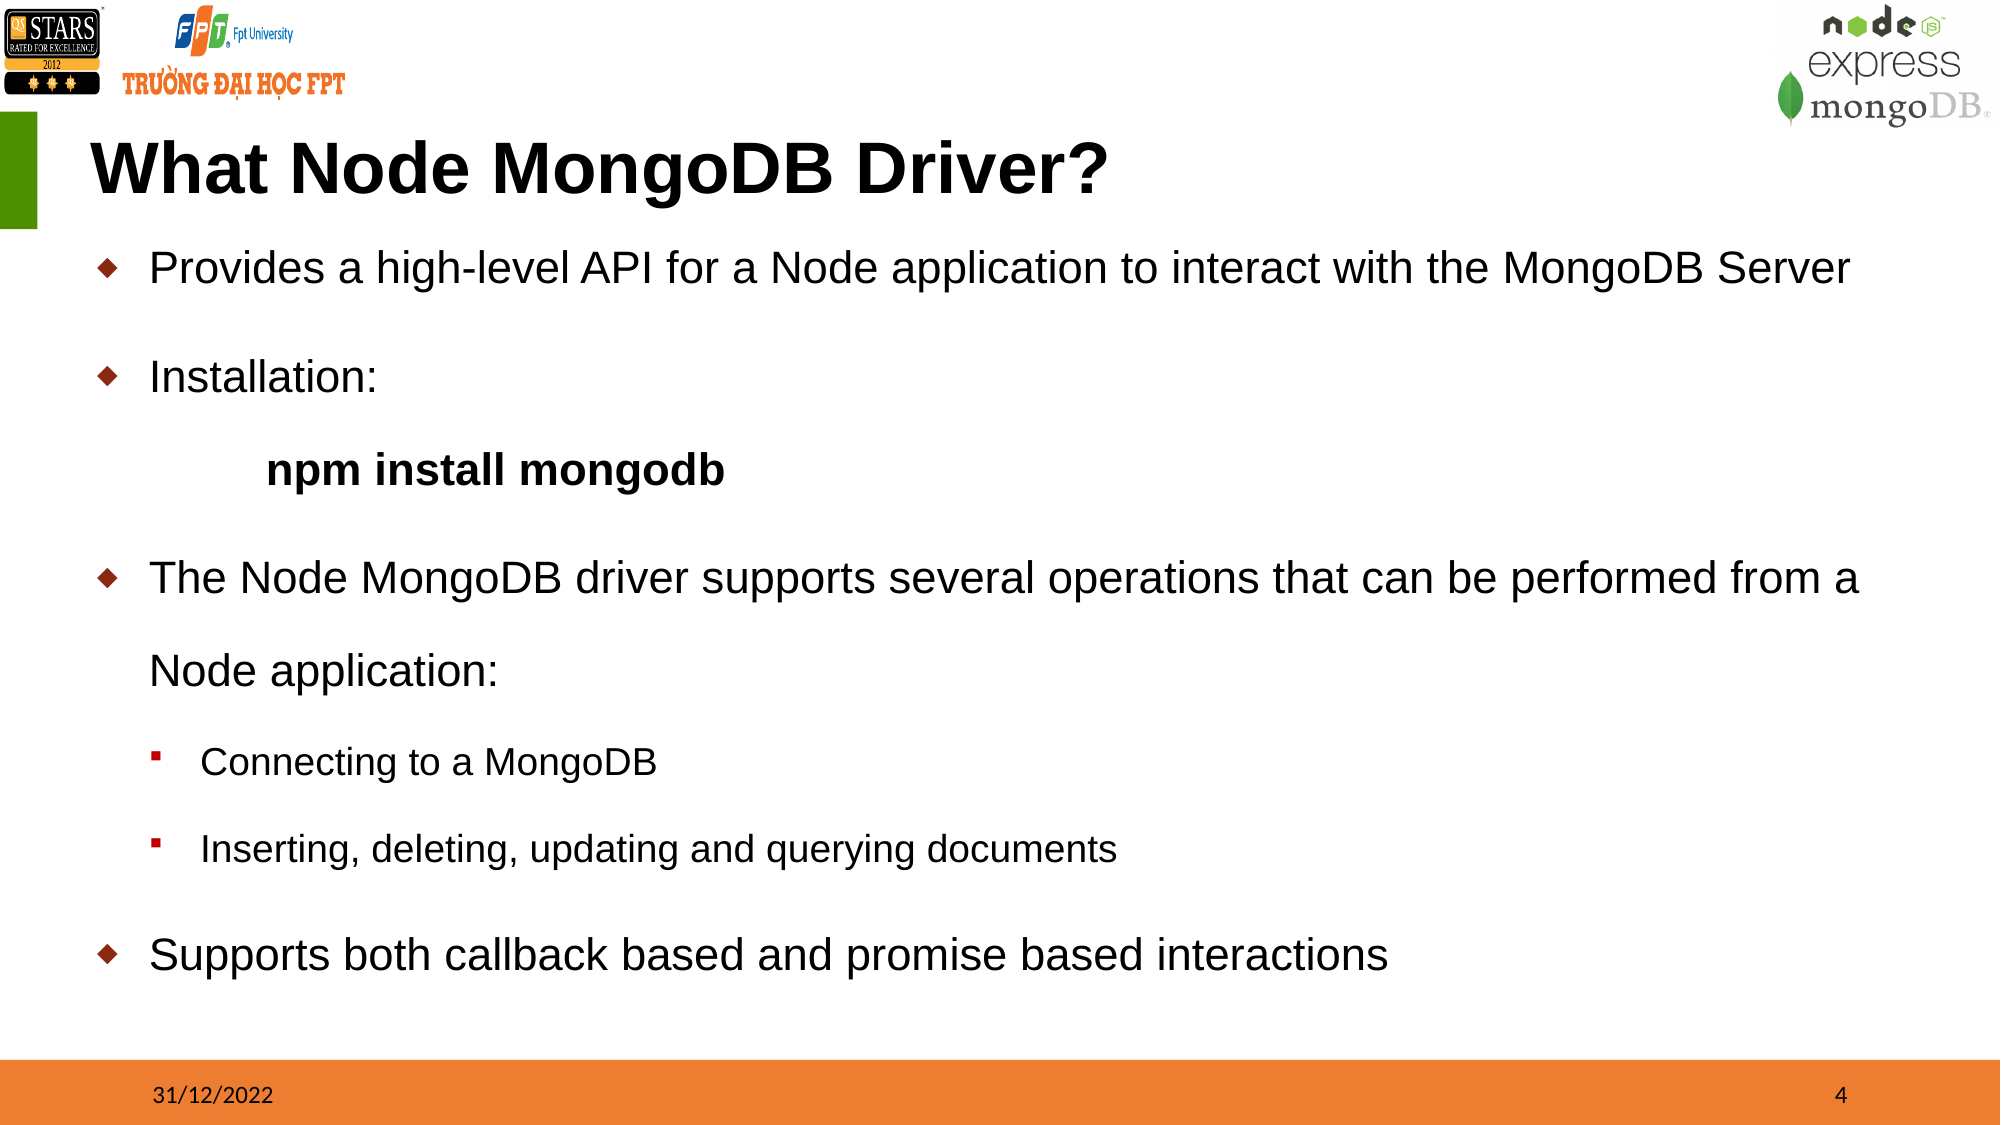

# What Node MongoDB Driver?
Provides a high-level API for a Node application to interact with the MongoDB Server
Installation:
	npm install mongodb
The Node MongoDB driver supports several operations that can be performed from a Node application:
Connecting to a MongoDB
Inserting, deleting, updating and querying documents
Supports both callback based and promise based interactions
31/12/2022
4